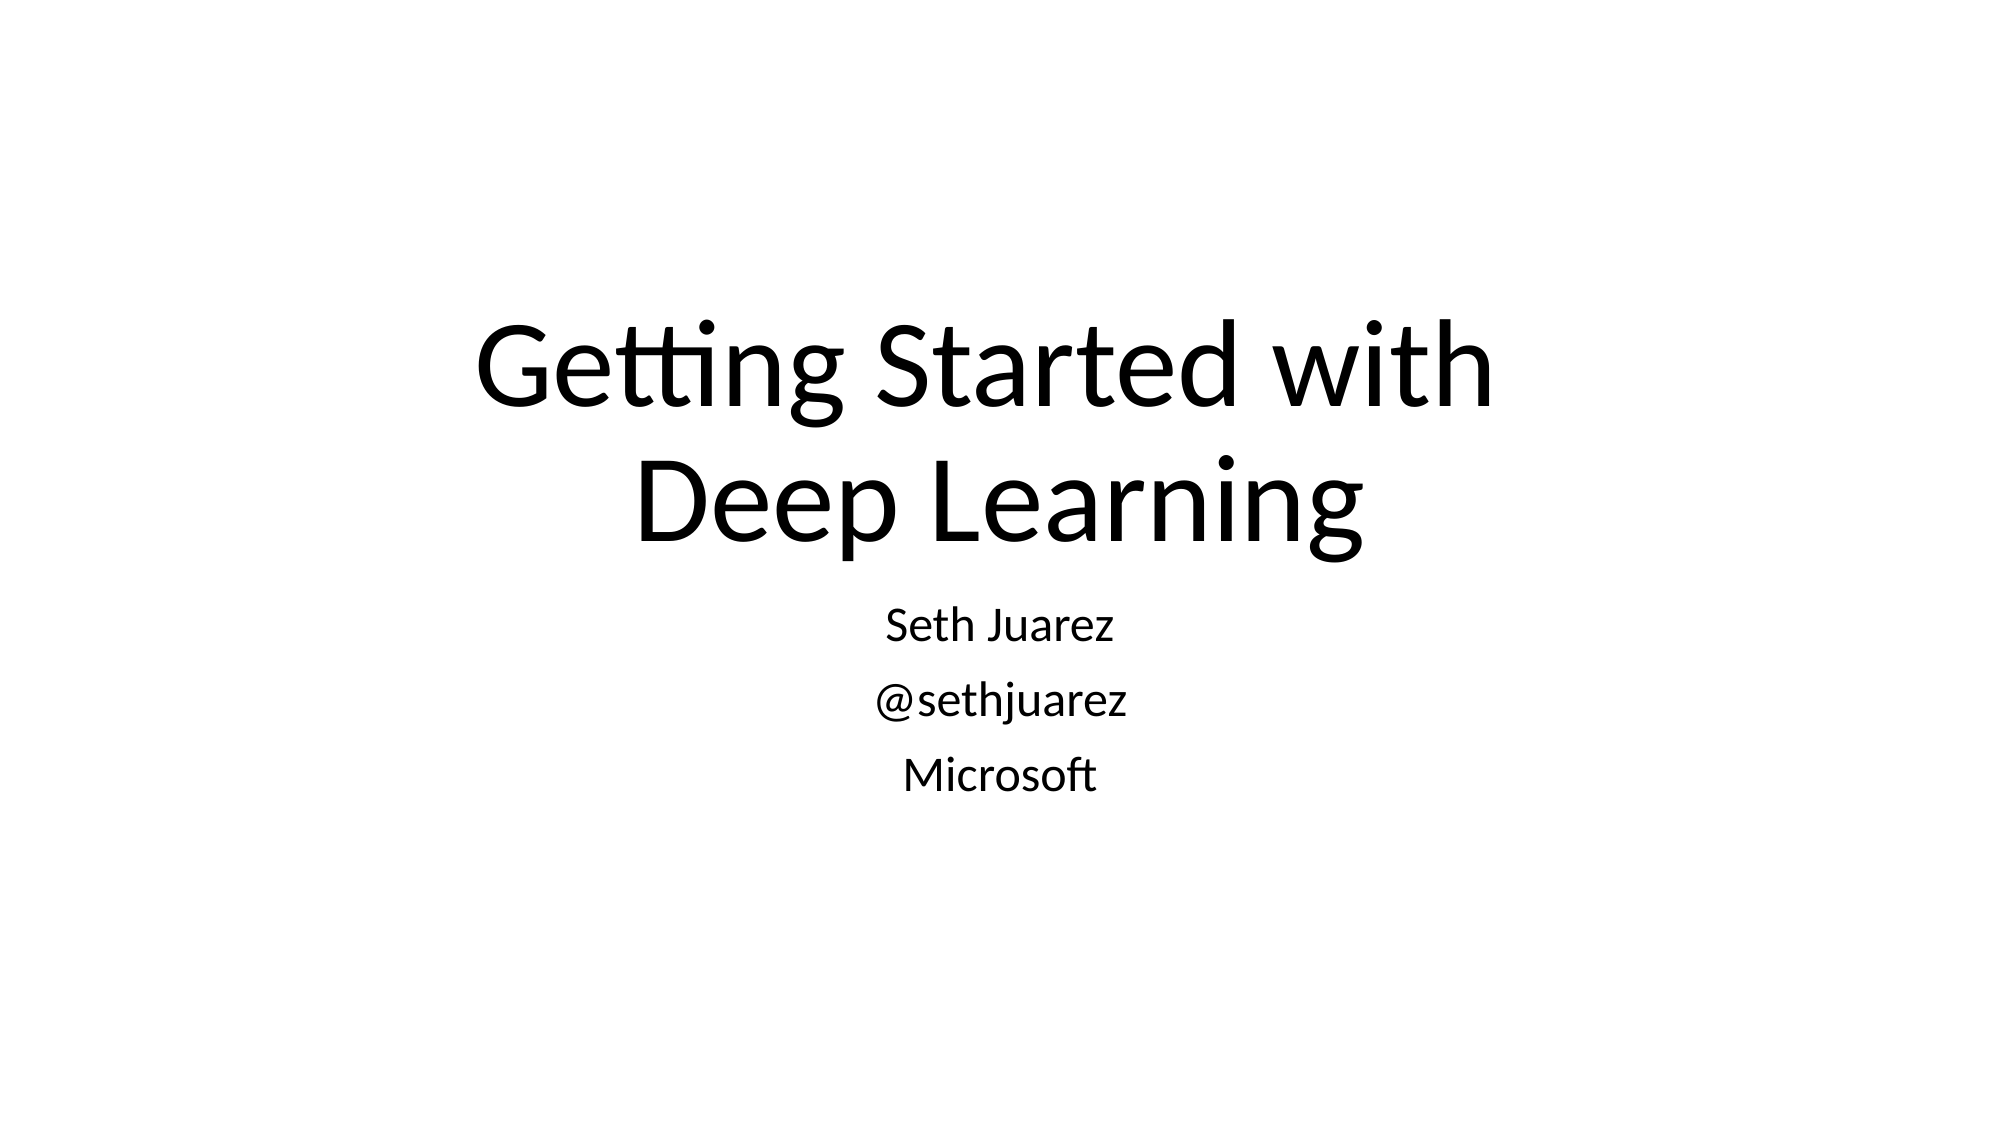

# Getting Started with Deep Learning
Seth Juarez
@sethjuarez
Microsoft